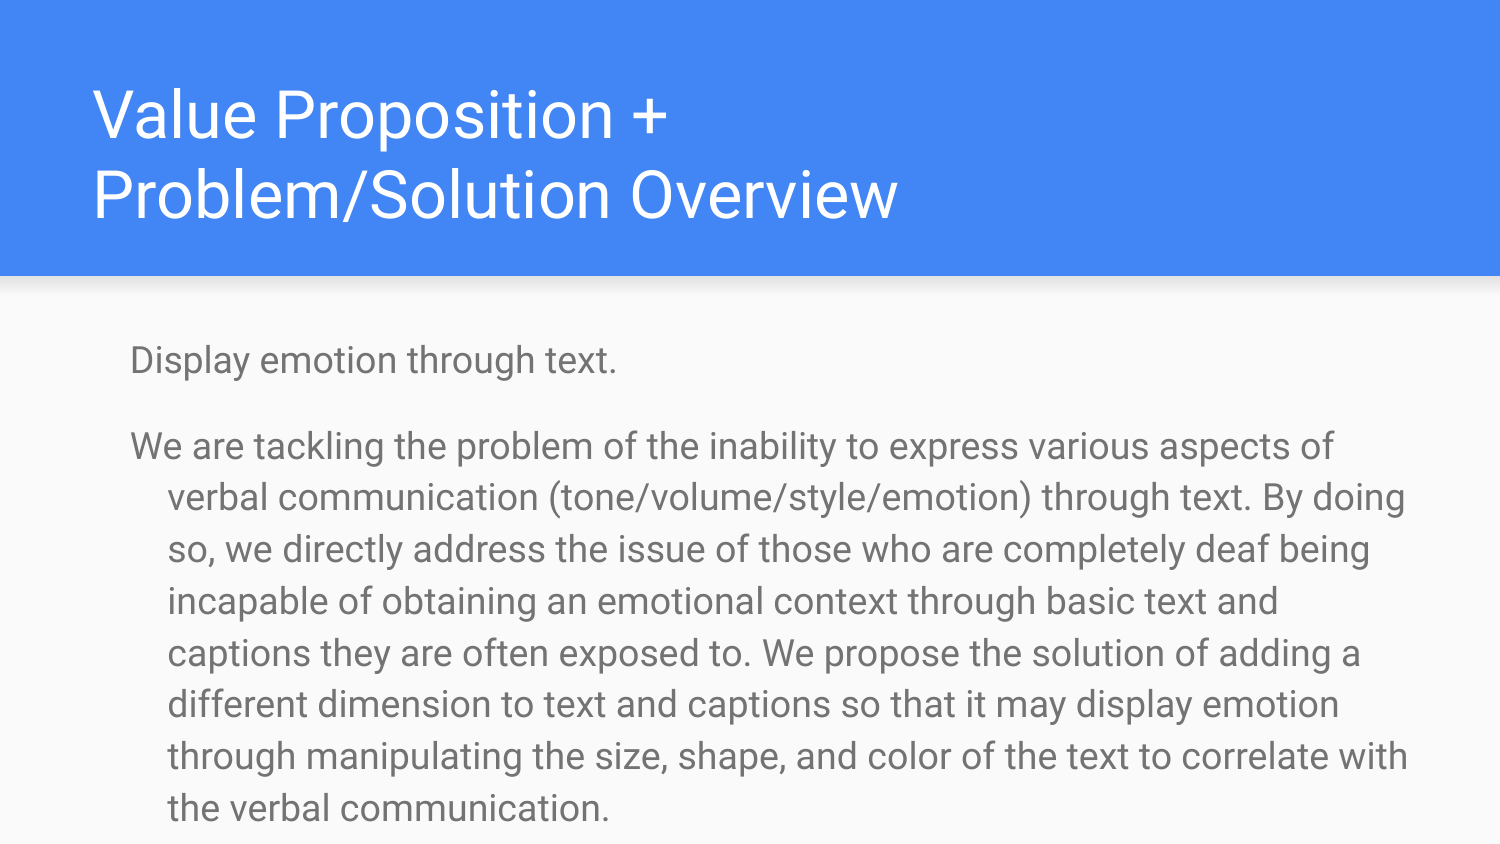

# Value Proposition +
Problem/Solution Overview
Display emotion through text.
We are tackling the problem of the inability to express various aspects of verbal communication (tone/volume/style/emotion) through text. By doing so, we directly address the issue of those who are completely deaf being incapable of obtaining an emotional context through basic text and captions they are often exposed to. We propose the solution of adding a different dimension to text and captions so that it may display emotion through manipulating the size, shape, and color of the text to correlate with the verbal communication.